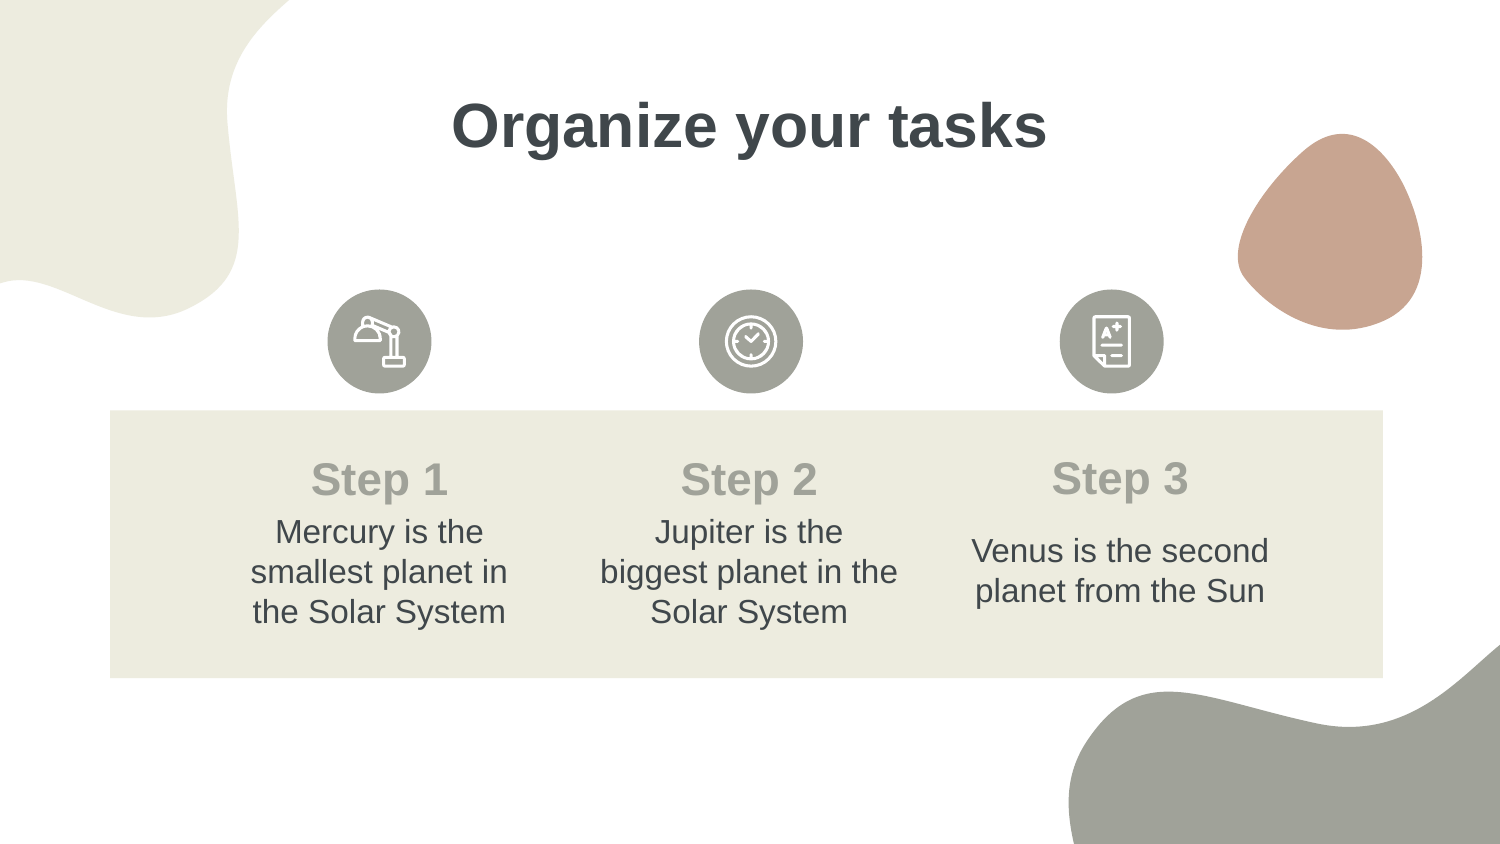

# Organize your tasks

Step 3
Step 1
Step 2
Venus is the second planet from the Sun
Mercury is the smallest planet in the Solar System
Jupiter is the biggest planet in the Solar System